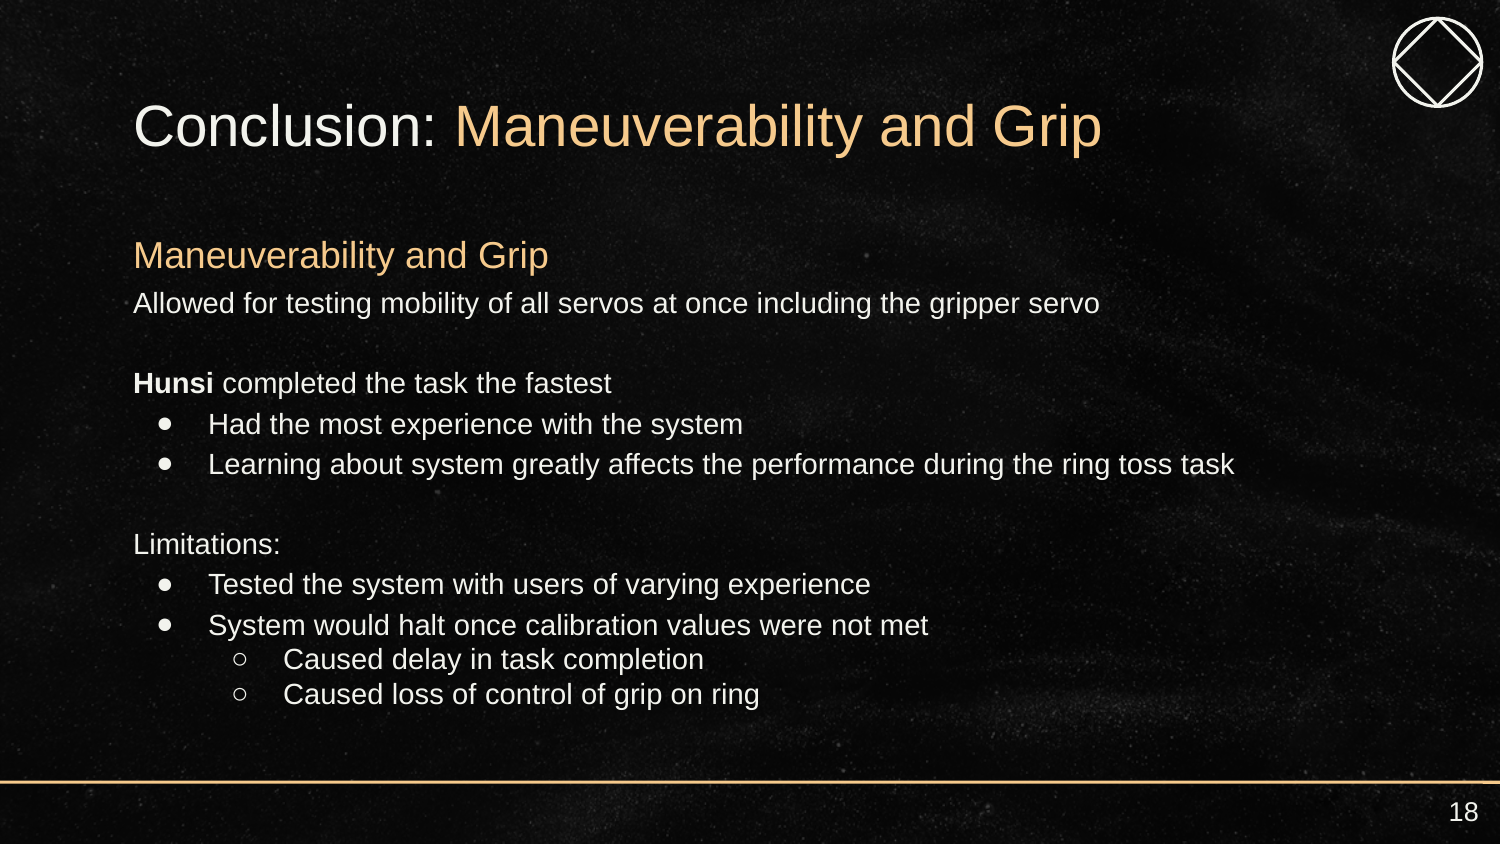

# Conclusion: Maneuverability and Grip

Maneuverability and Grip
Allowed for testing mobility of all servos at once including the gripper servo

Hunsi completed the task the fastest
Had the most experience with the system
Learning about system greatly affects the performance during the ring toss task

Limitations:
Tested the system with users of varying experience
System would halt once calibration values were not met
Caused delay in task completion
Caused loss of control of grip on ring

18